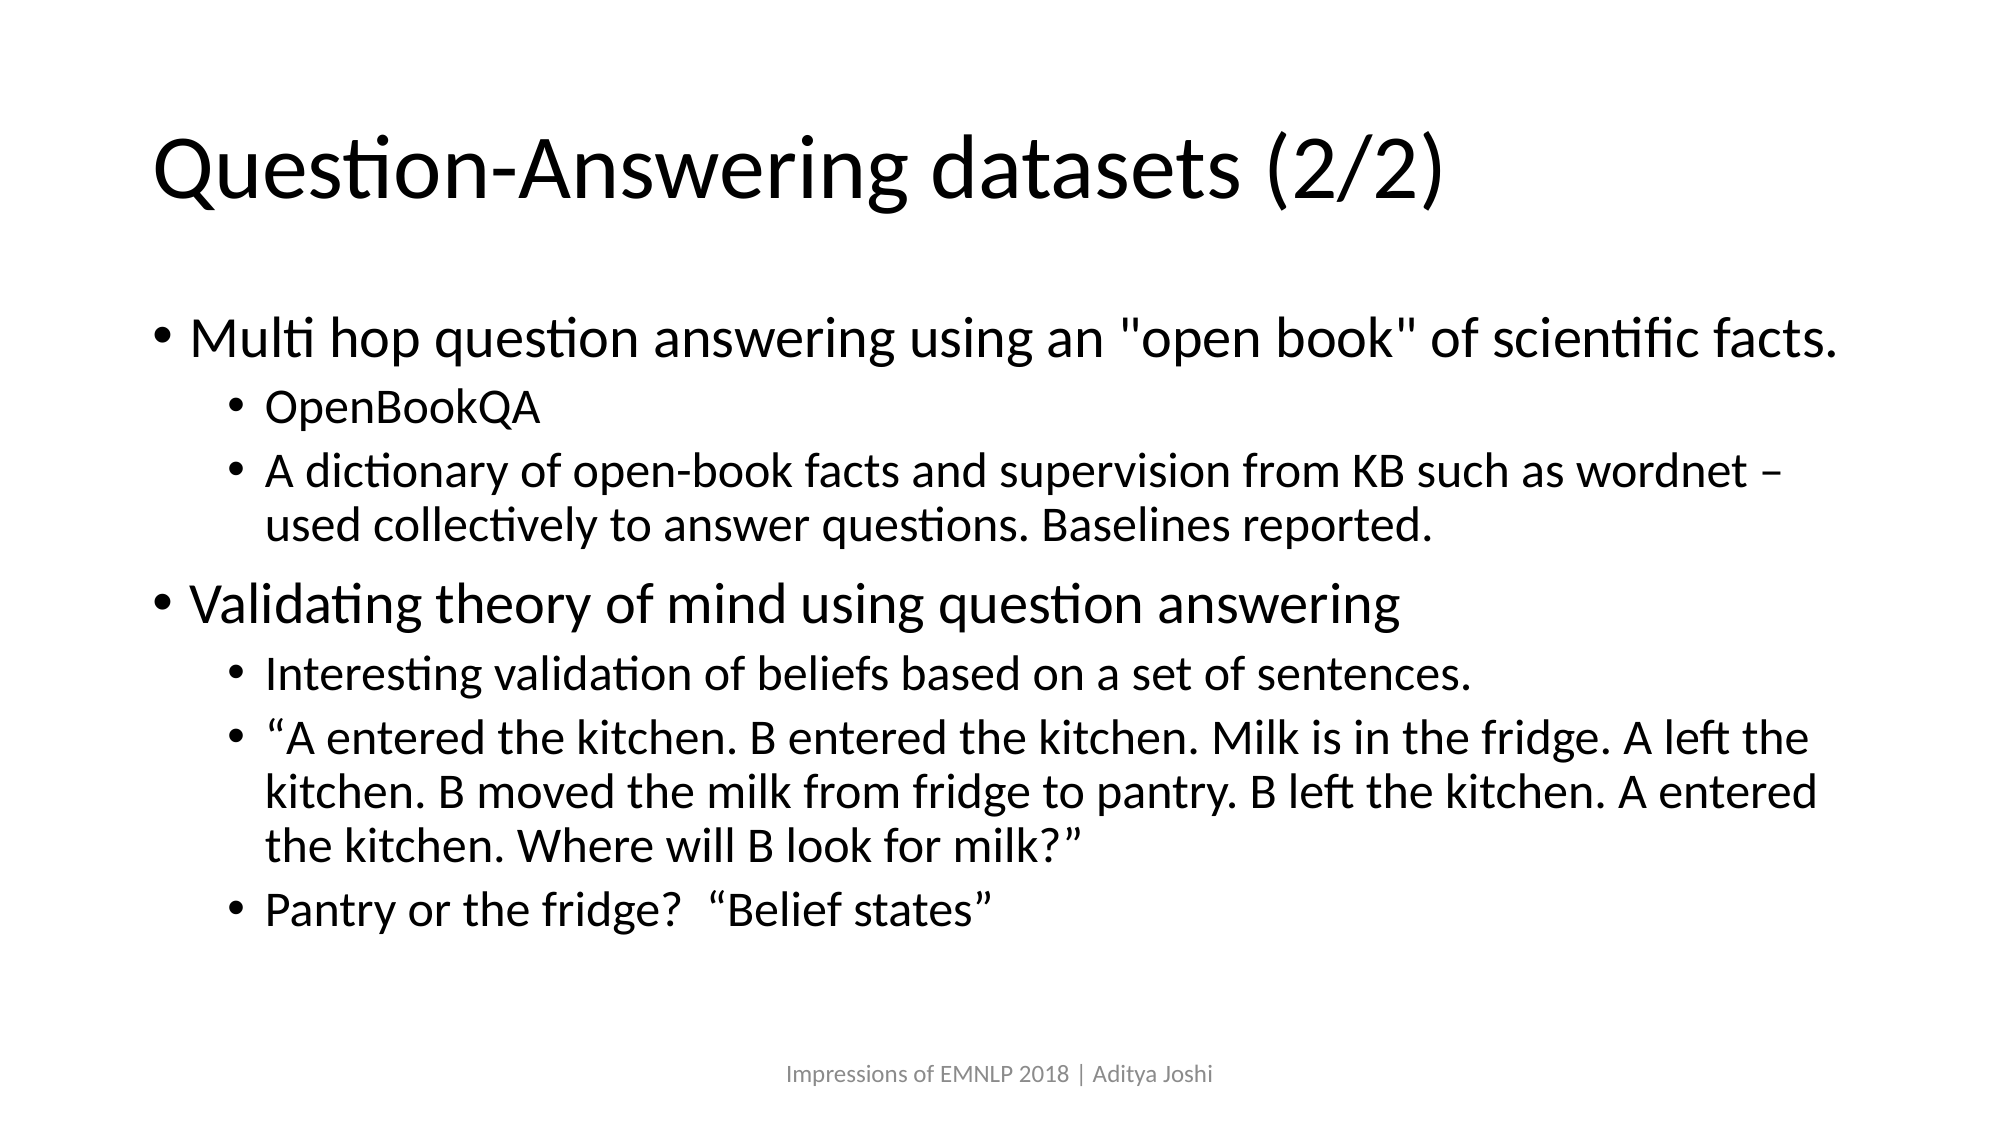

# Question-Answering datasets (2/2)
Multi hop question answering using an "open book" of scientific facts.
OpenBookQA
A dictionary of open-book facts and supervision from KB such as wordnet – used collectively to answer questions. Baselines reported.
Validating theory of mind using question answering
Interesting validation of beliefs based on a set of sentences.
“A entered the kitchen. B entered the kitchen. Milk is in the fridge. A left the kitchen. B moved the milk from fridge to pantry. B left the kitchen. A entered the kitchen. Where will B look for milk?”
Pantry or the fridge?  “Belief states”
Impressions of EMNLP 2018 | Aditya Joshi